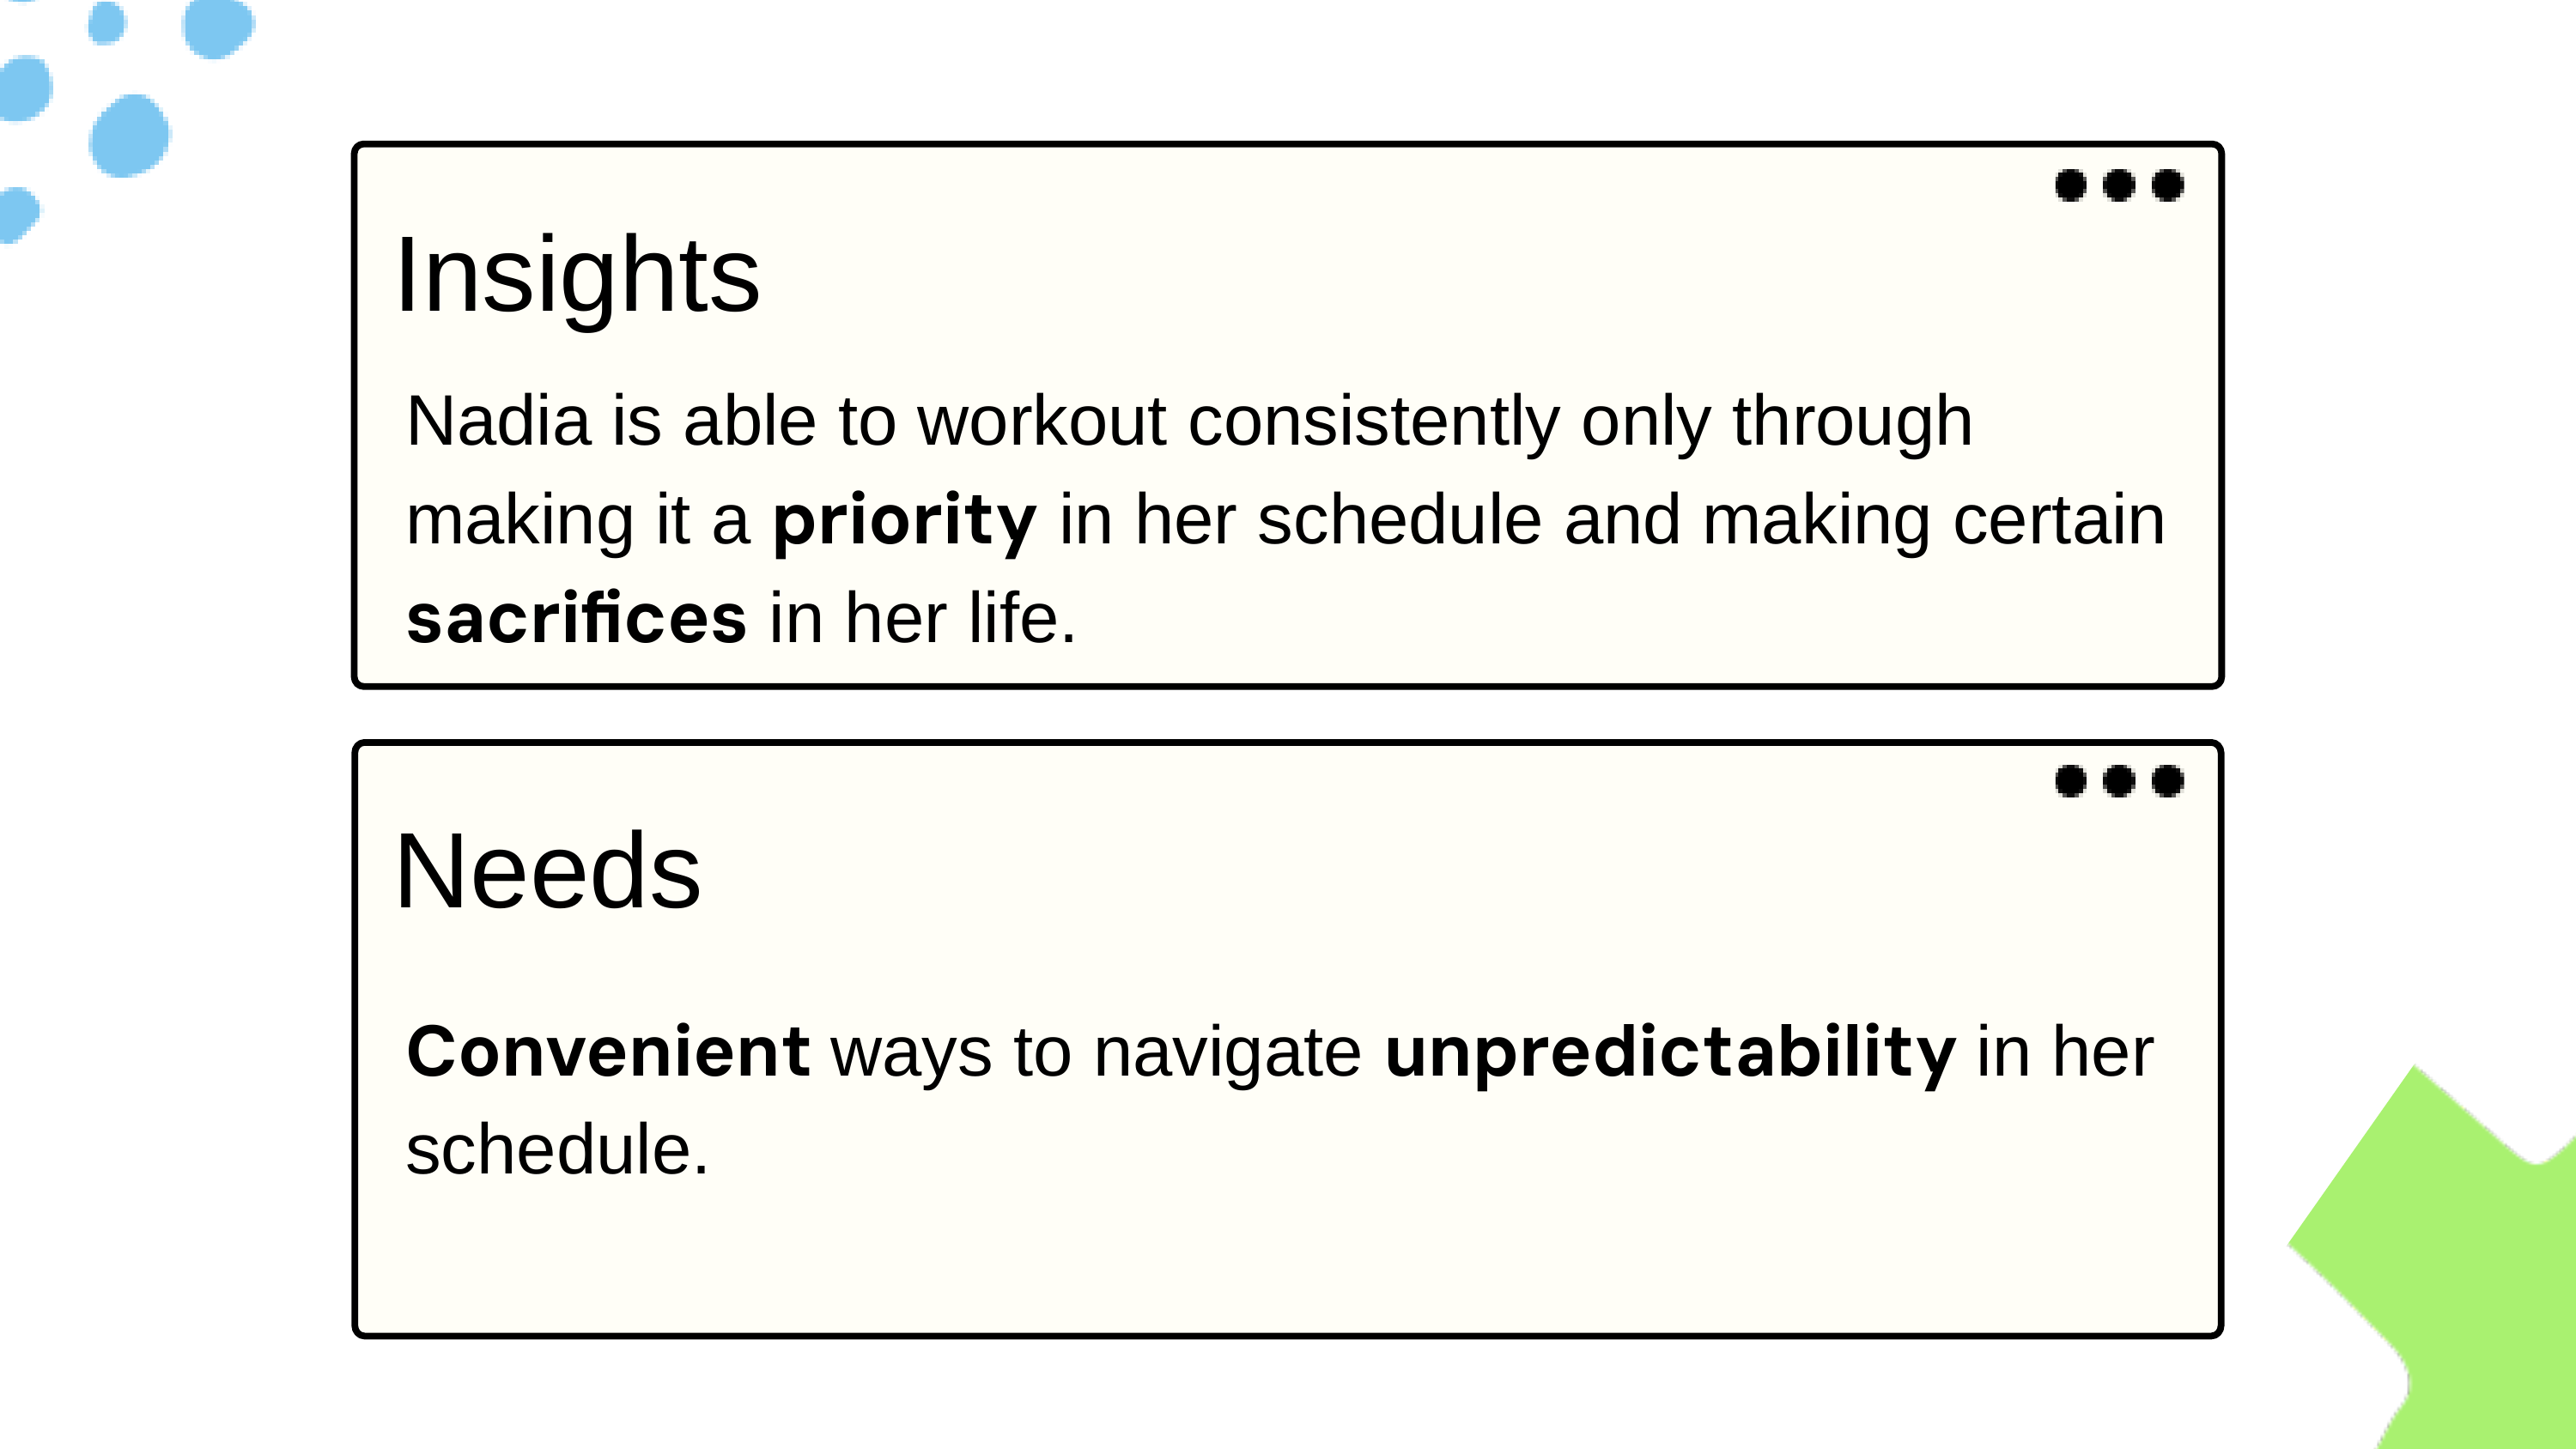

Insights
Nadia is able to workout consistently only through making it a priority in her schedule and making certain sacrifices in her life.

Needs
Convenient ways to navigate unpredictability in her schedule.